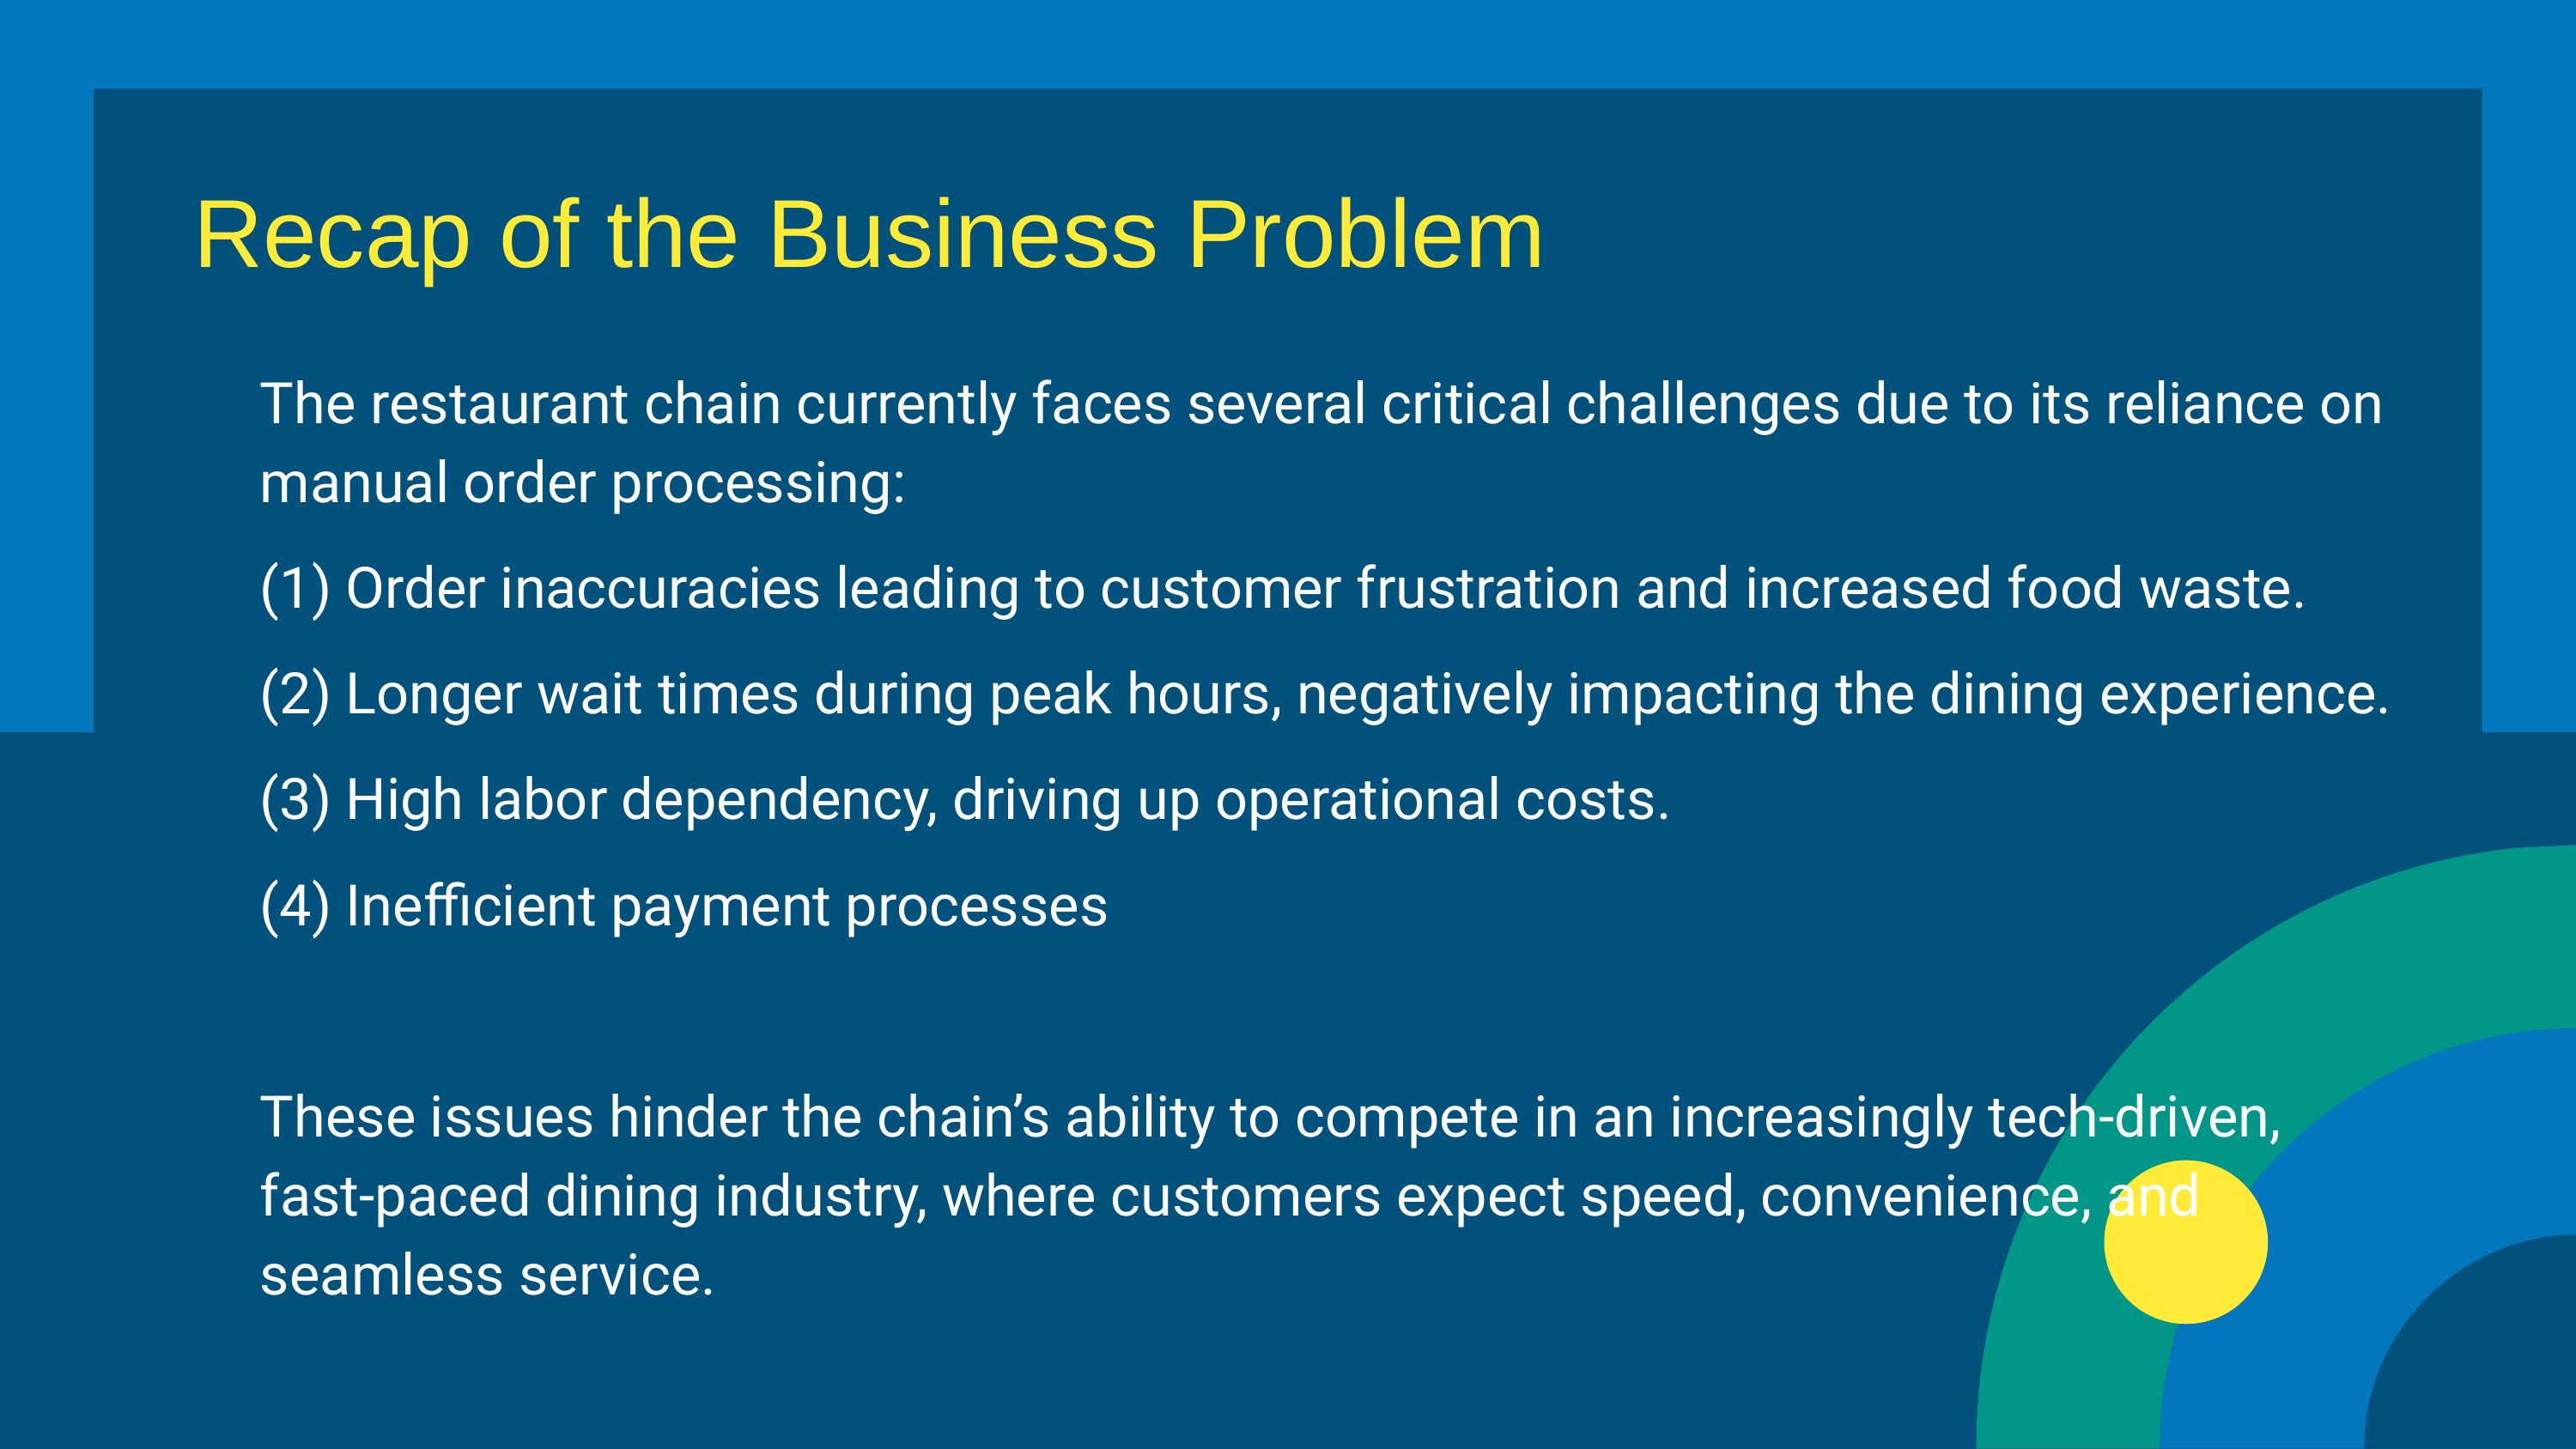

# Recap of the Business Problem
The restaurant chain currently faces several critical challenges due to its reliance on manual order processing:
(1) Order inaccuracies leading to customer frustration and increased food waste.
(2) Longer wait times during peak hours, negatively impacting the dining experience.
(3) High labor dependency, driving up operational costs.
(4) Inefficient payment processes

These issues hinder the chain’s ability to compete in an increasingly tech-driven, fast-paced dining industry, where customers expect speed, convenience, and seamless service.